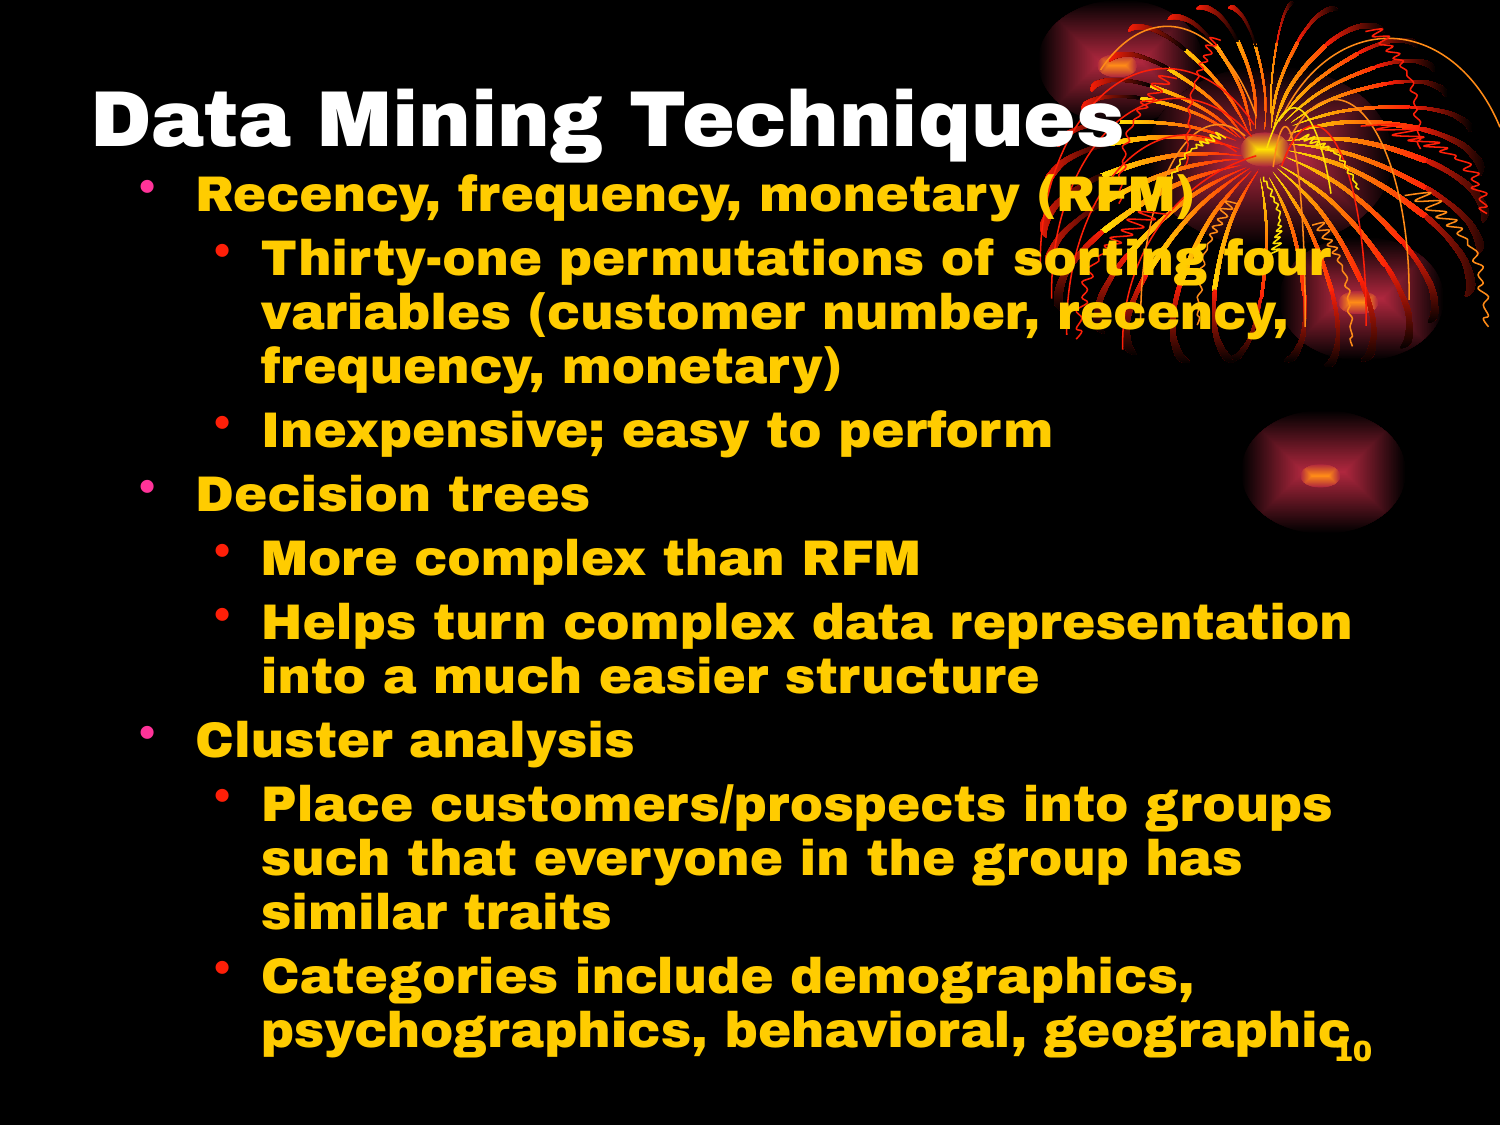

# Data Mining Techniques
Recency, frequency, monetary (RFM)
Thirty-one permutations of sorting four variables (customer number, recency, frequency, monetary)
Inexpensive; easy to perform
Decision trees
More complex than RFM
Helps turn complex data representation into a much easier structure
Cluster analysis
Place customers/prospects into groups such that everyone in the group has similar traits
Categories include demographics, psychographics, behavioral, geographic
10